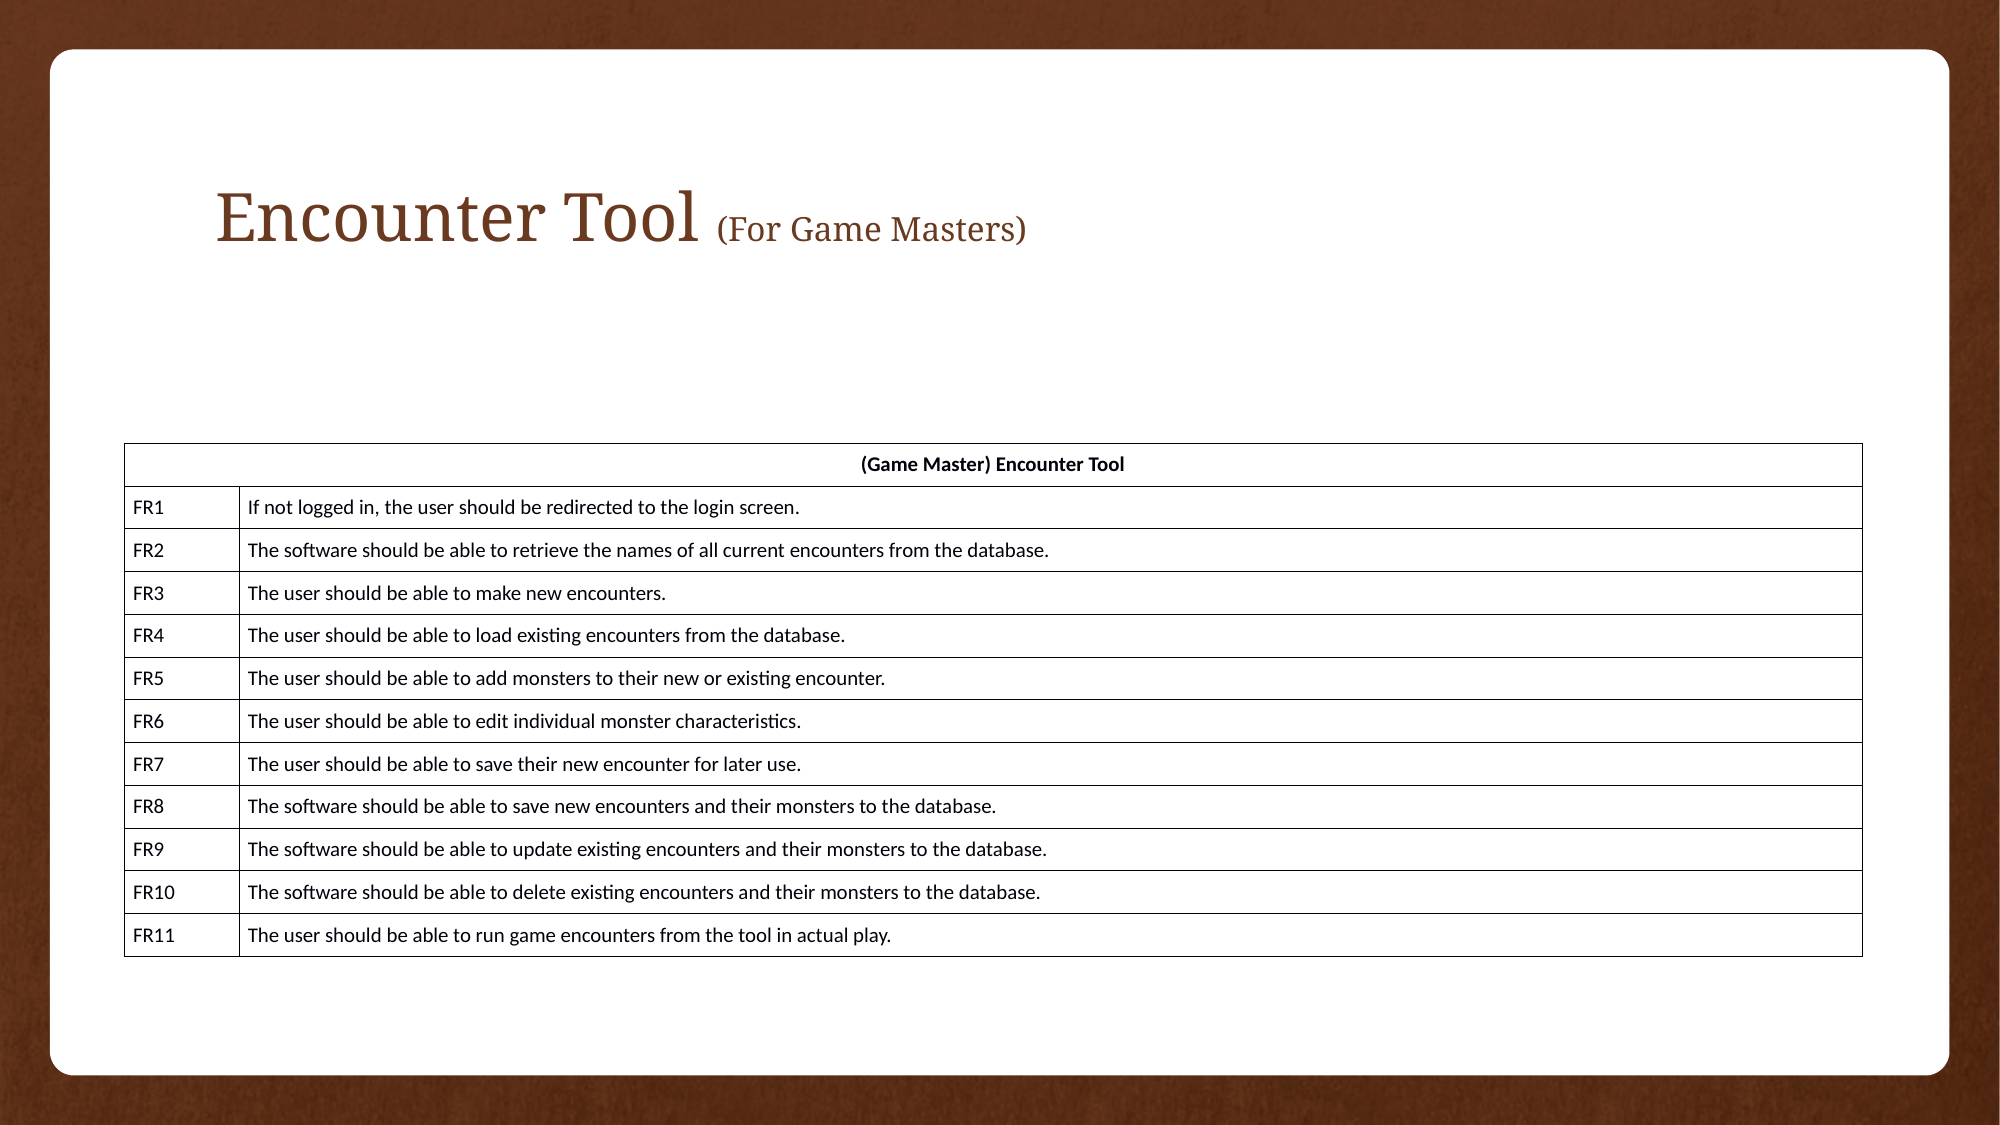

# Encounter Tool (For Game Masters)
| (Game Master) Encounter Tool |  |
| --- | --- |
| FR1 | If not logged in, the user should be redirected to the login screen. |
| FR2 | The software should be able to retrieve the names of all current encounters from the database. |
| FR3 | The user should be able to make new encounters. |
| FR4 | The user should be able to load existing encounters from the database. |
| FR5 | The user should be able to add monsters to their new or existing encounter. |
| FR6 | The user should be able to edit individual monster characteristics. |
| FR7 | The user should be able to save their new encounter for later use. |
| FR8 | The software should be able to save new encounters and their monsters to the database. |
| FR9 | The software should be able to update existing encounters and their monsters to the database. |
| FR10 | The software should be able to delete existing encounters and their monsters to the database. |
| FR11 | The user should be able to run game encounters from the tool in actual play. |